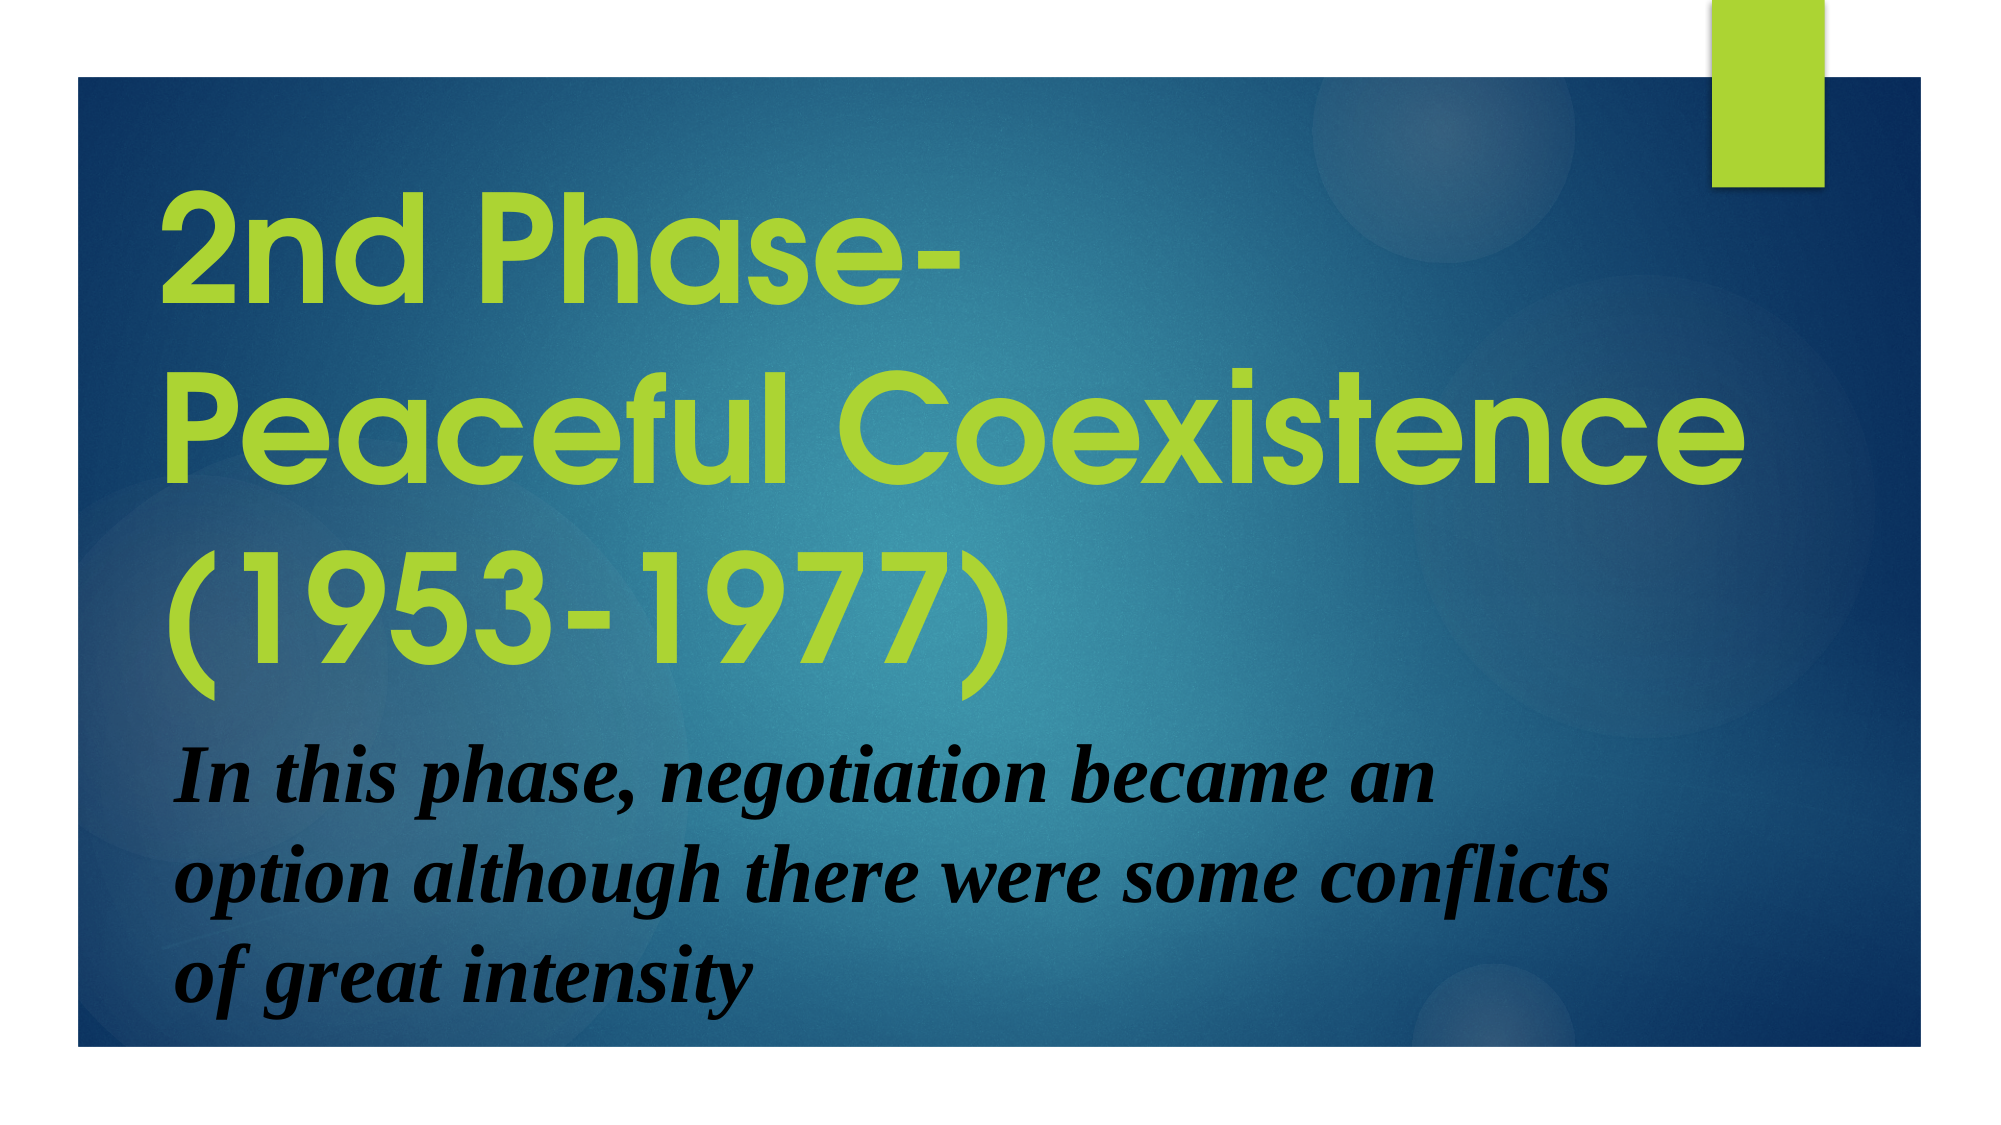

# 2nd Phase- Peaceful Coexistence (1953-1977)
In this phase, negotiation became an option although there were some conflicts of great intensity